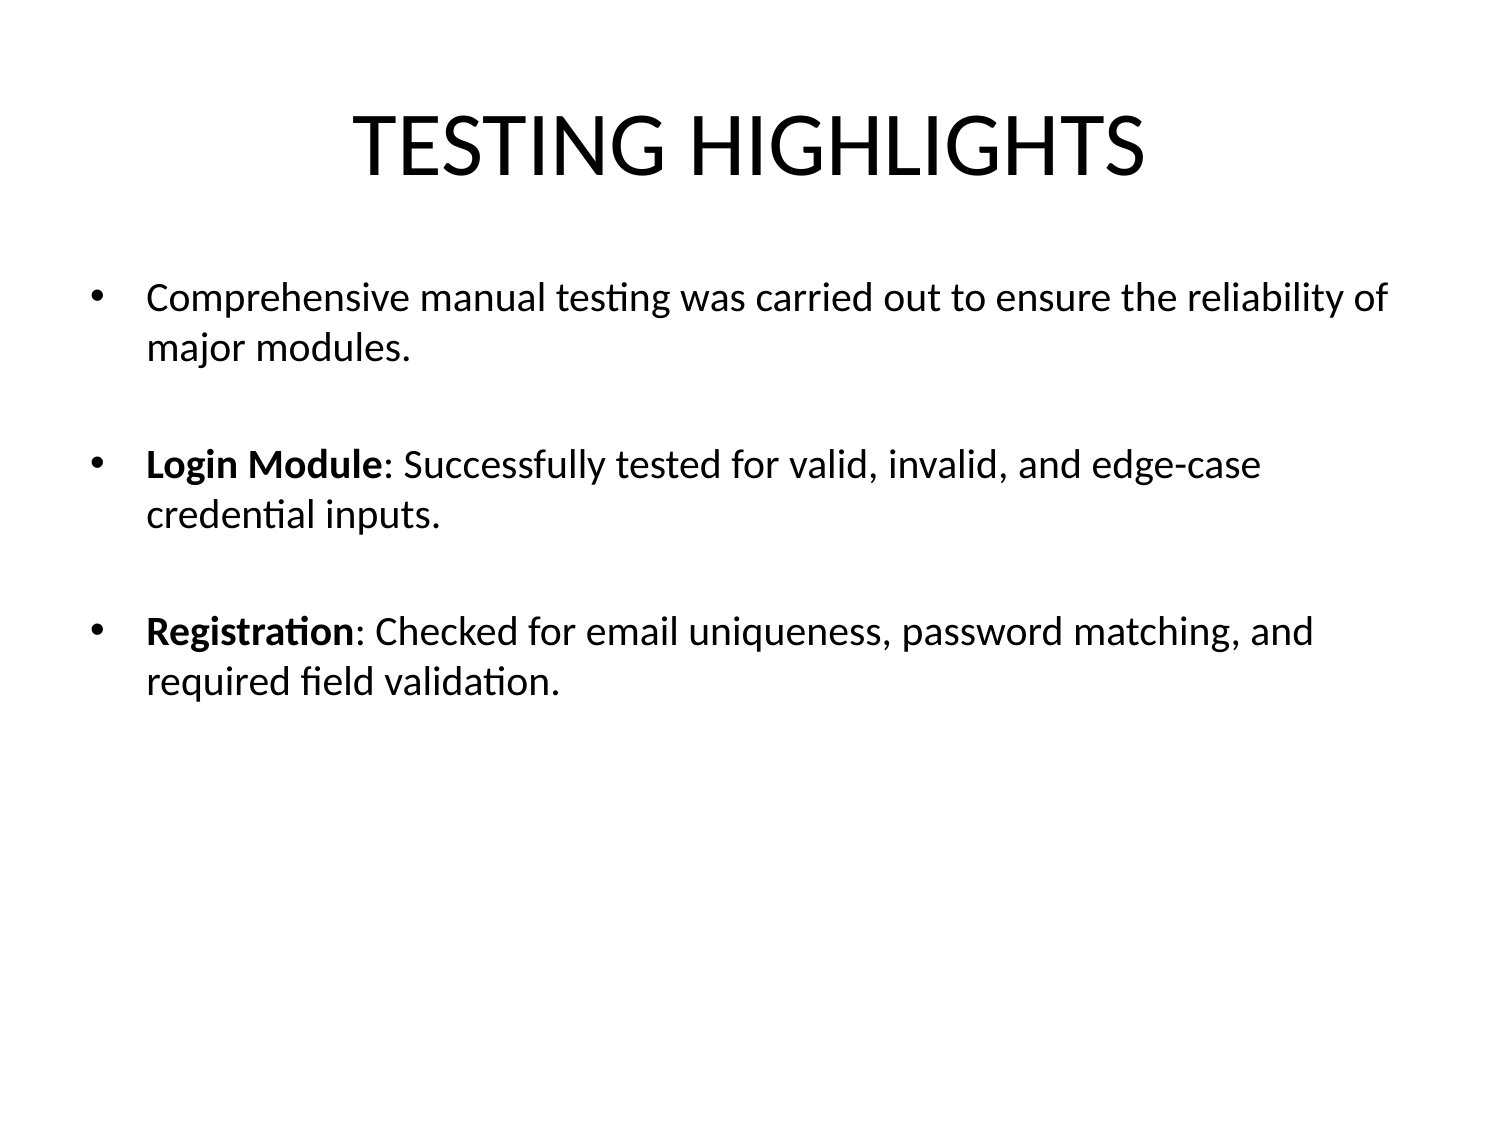

# TESTING HIGHLIGHTS
Comprehensive manual testing was carried out to ensure the reliability of major modules.

Login Module: Successfully tested for valid, invalid, and edge-case credential inputs.

Registration: Checked for email uniqueness, password matching, and required field validation.